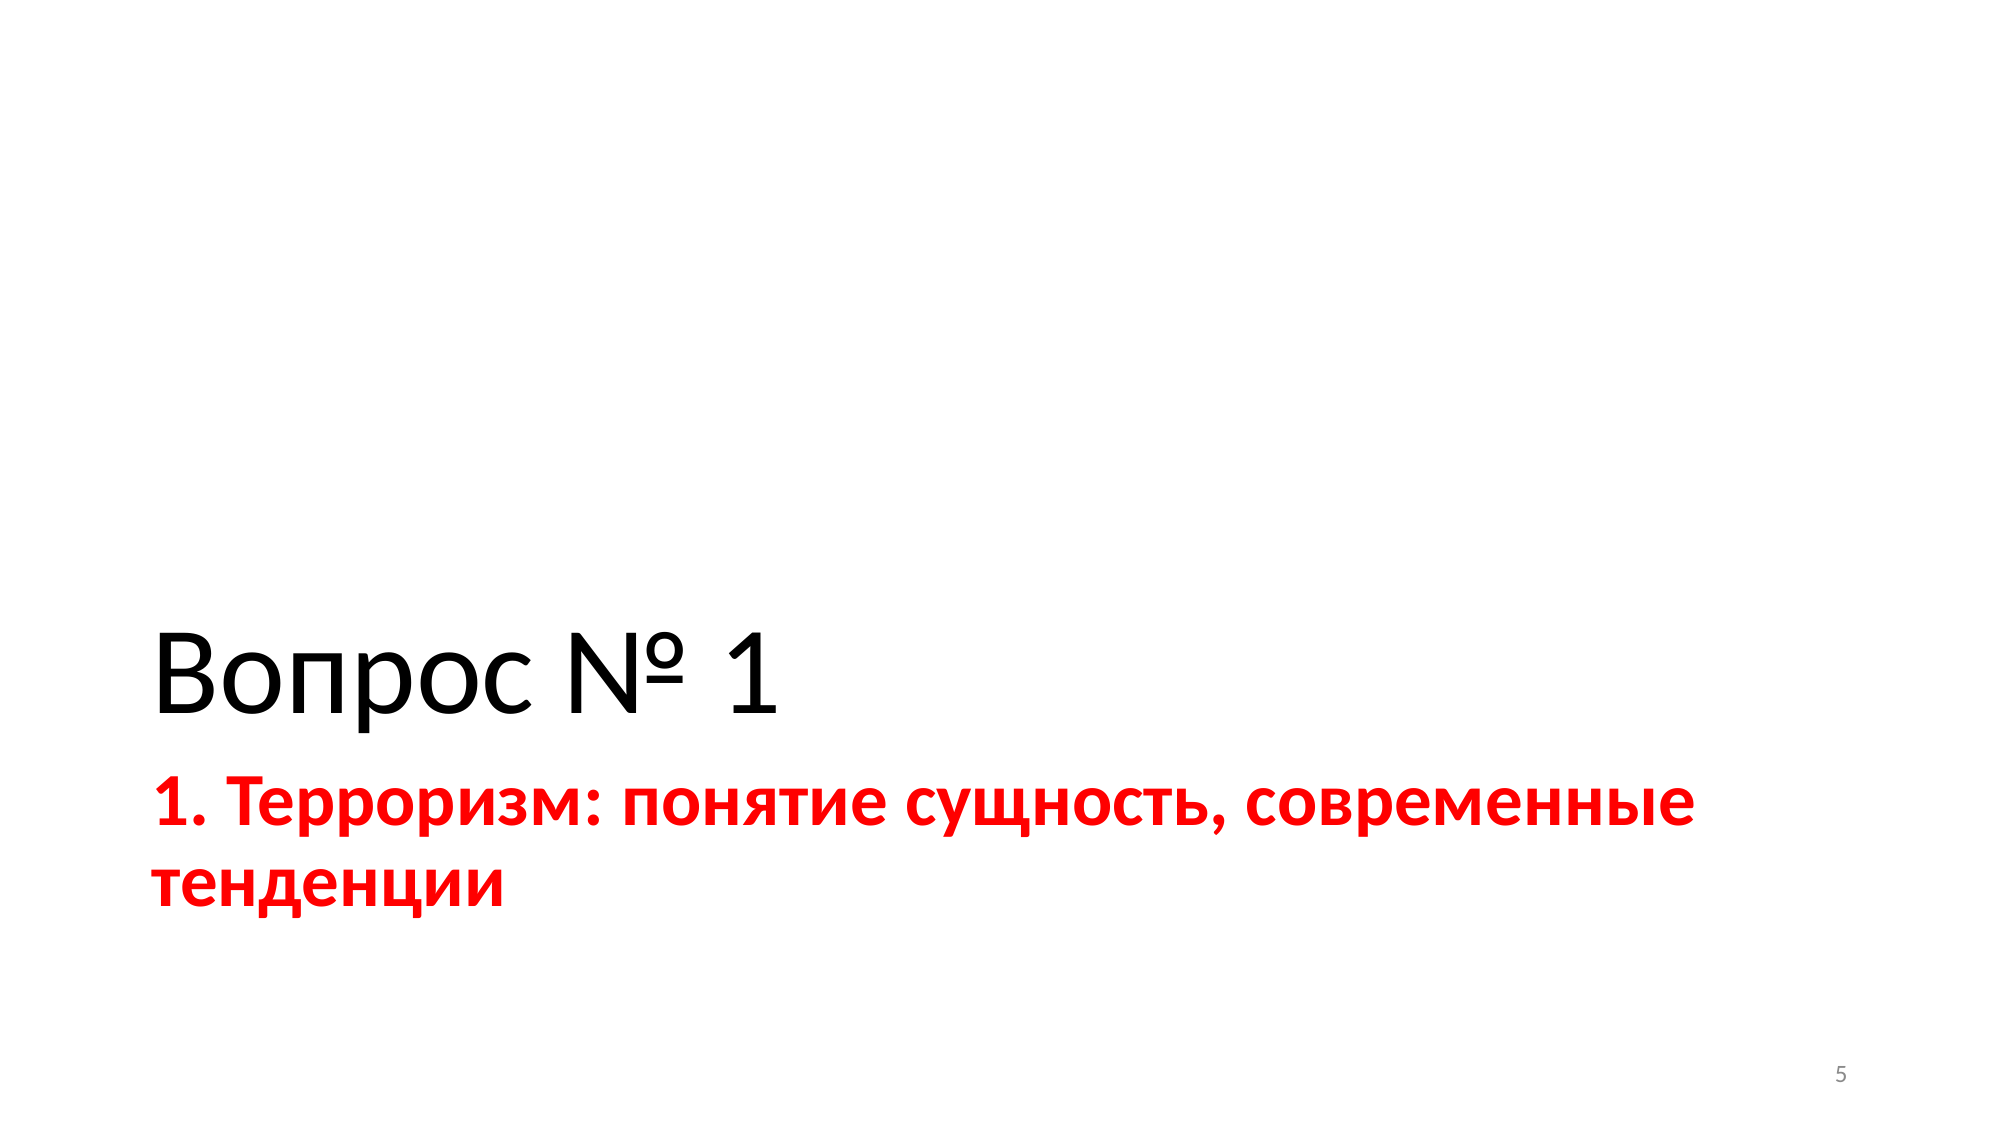

# Вопрос № 1
1. Терроризм: понятие сущность, современные тенденции

5